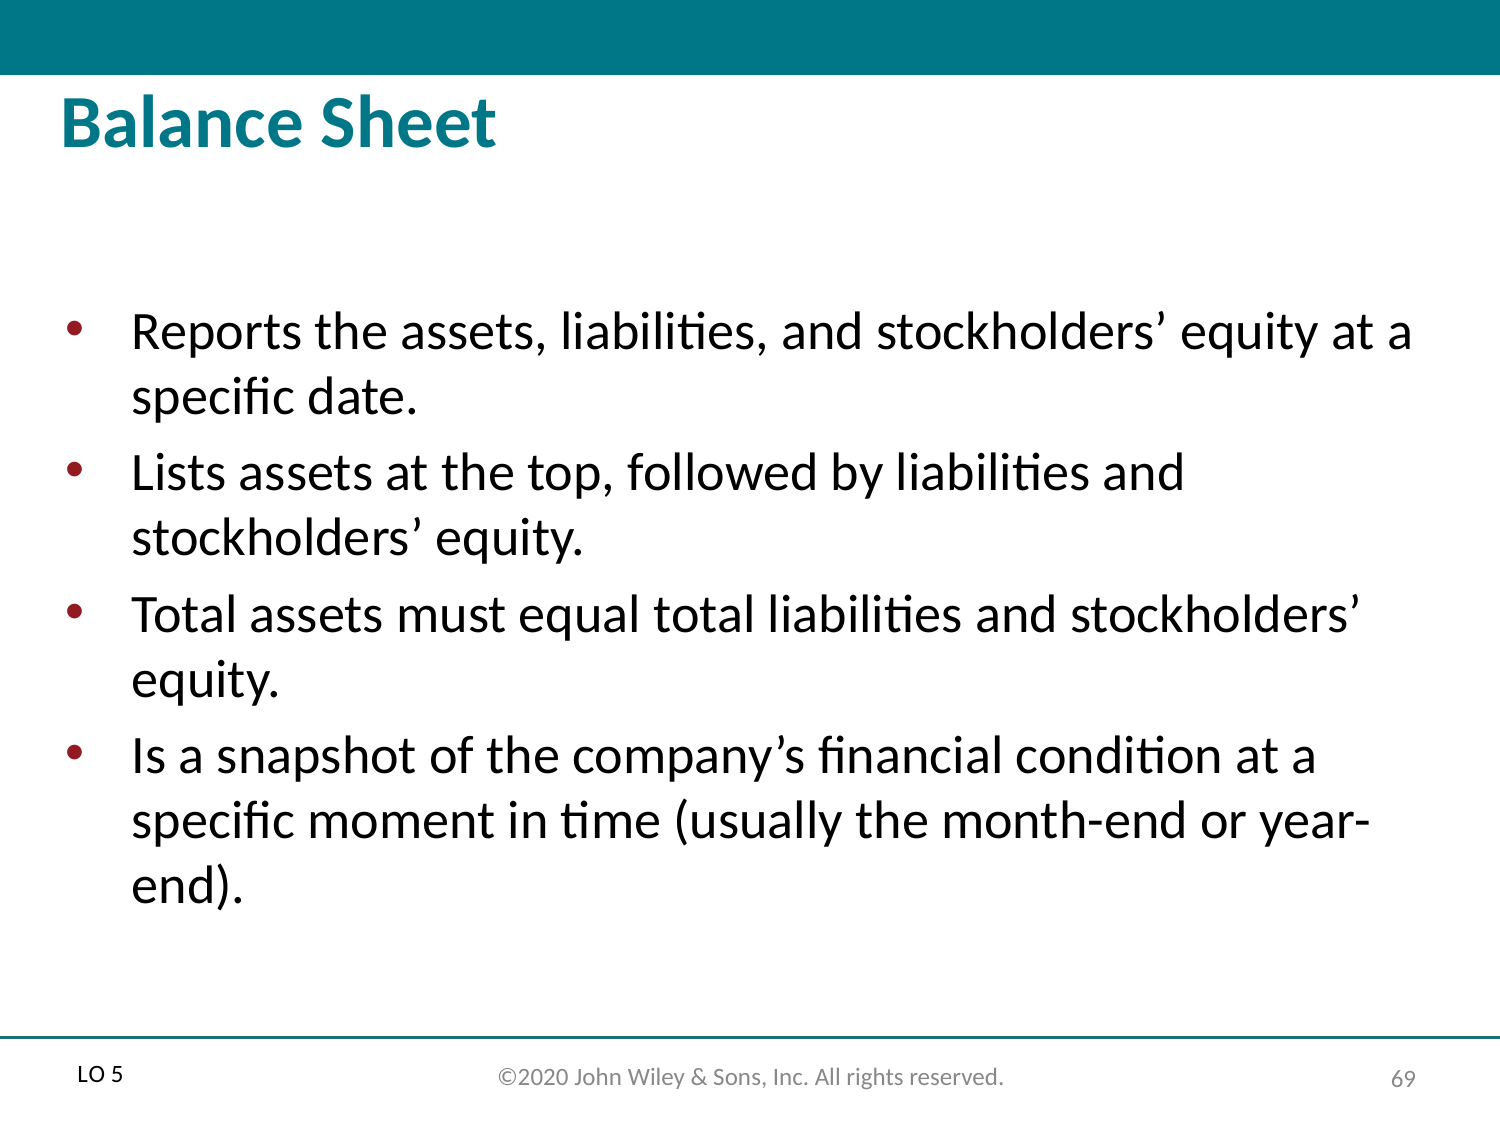

# Balance Sheet
Reports the assets, liabilities, and stockholders’ equity at a specific date.
Lists assets at the top, followed by liabilities and stockholders’ equity.
Total assets must equal total liabilities and stockholders’ equity.
Is a snapshot of the company’s financial condition at a specific moment in time (usually the month-end or year-end).
L O 5